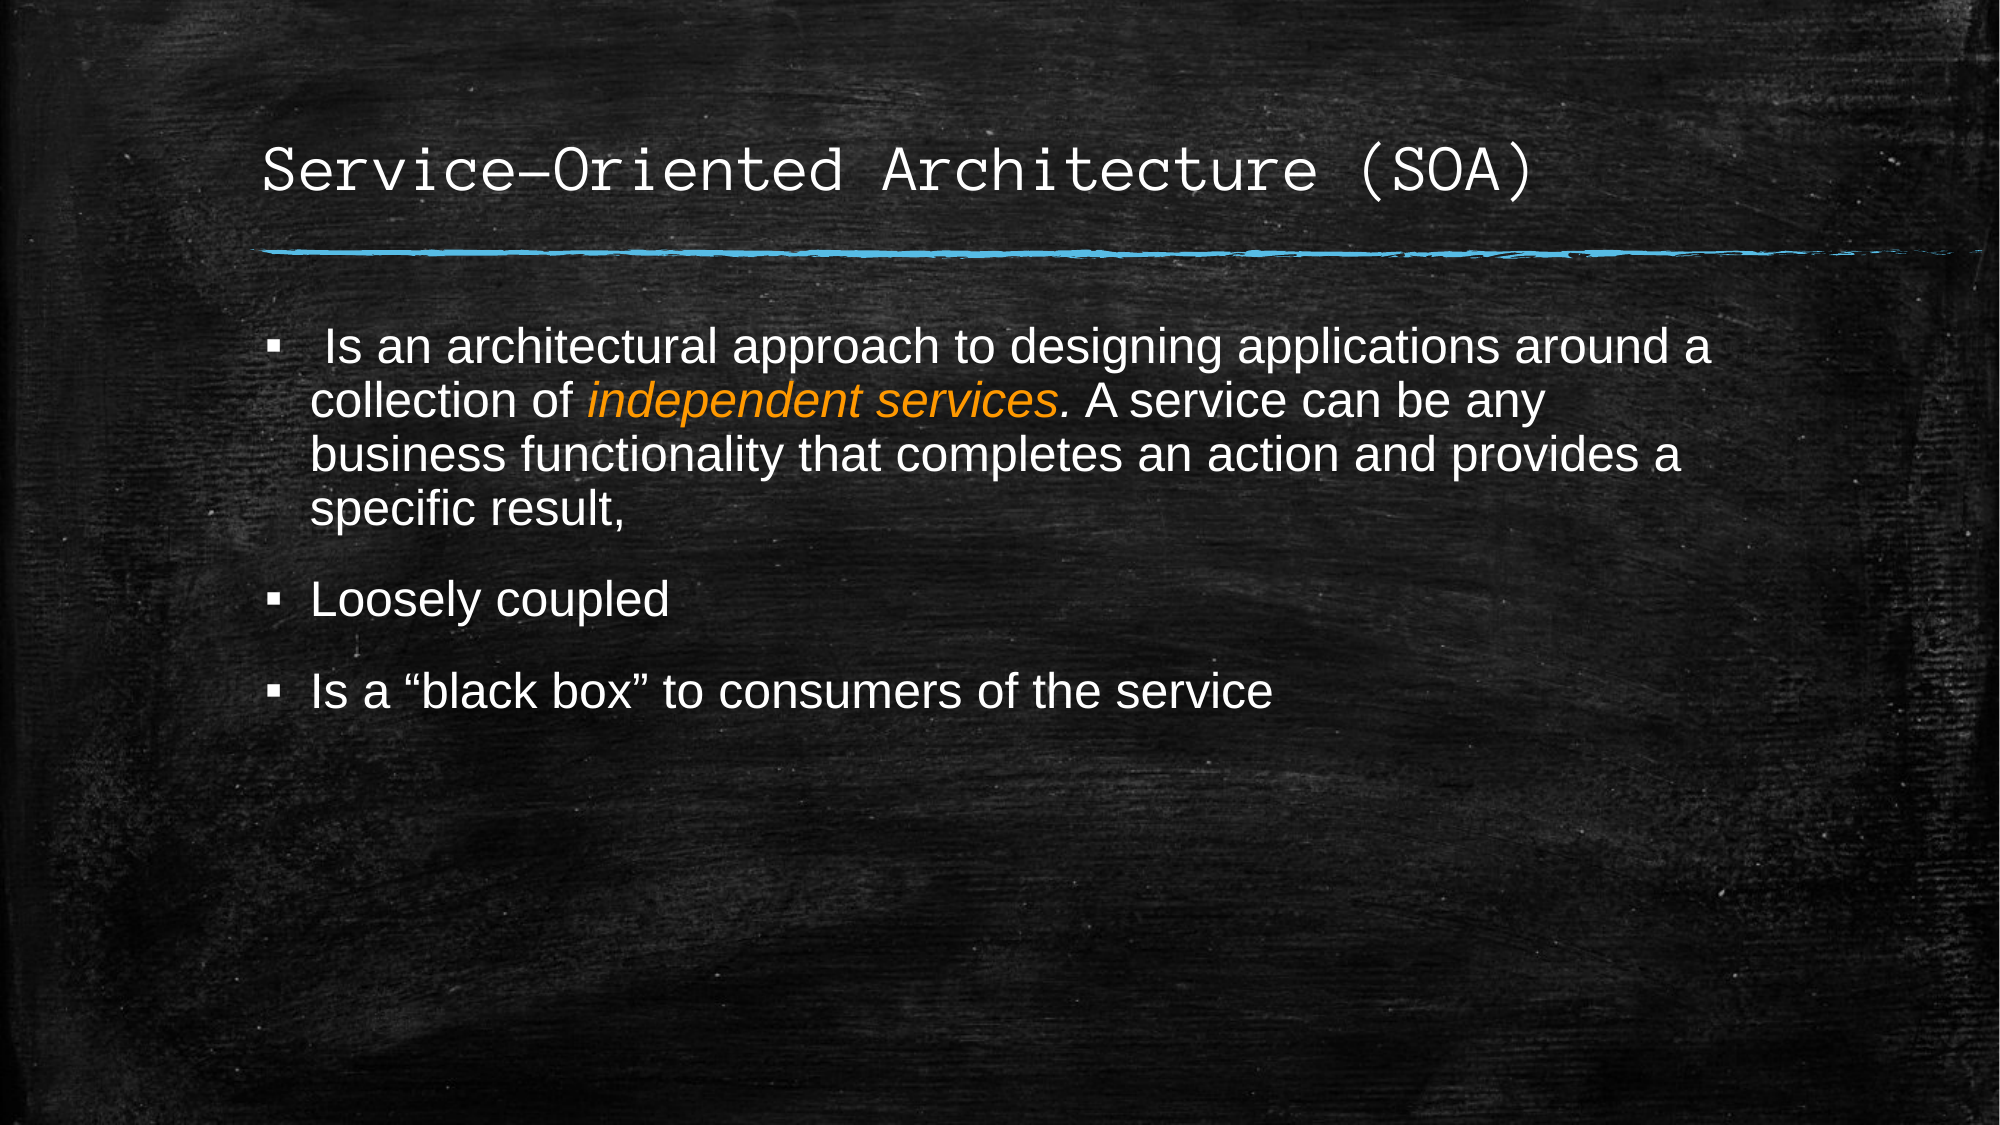

# Service-Oriented Architecture (SOA)
 Is an architectural approach to designing applications around a collection of independent services. A service can be any business functionality that completes an action and provides a specific result,
Loosely coupled
Is a “black box” to consumers of the service